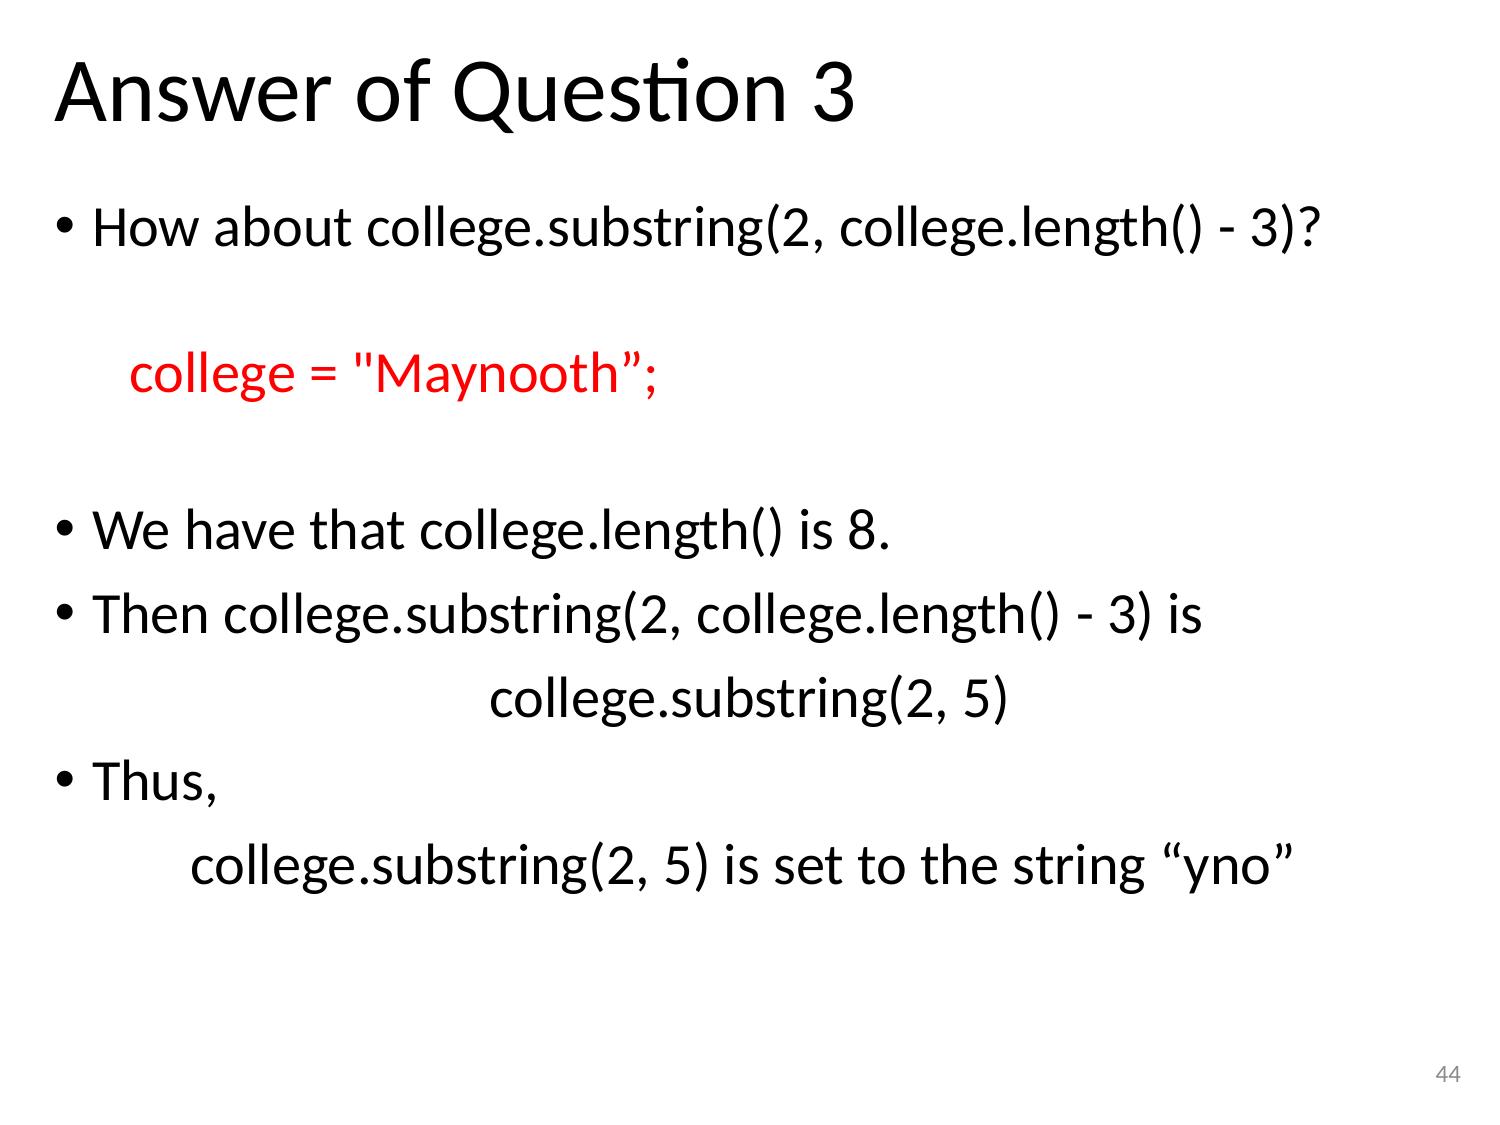

# Answer of Question 3
How about college.substring(2, college.length() - 3)?

college = "Maynooth”;

We have that college.length() is 8.
Then college.substring(2, college.length() - 3) is
college.substring(2, 5)
Thus,
college.substring(2, 5) is set to the string “yno”
44